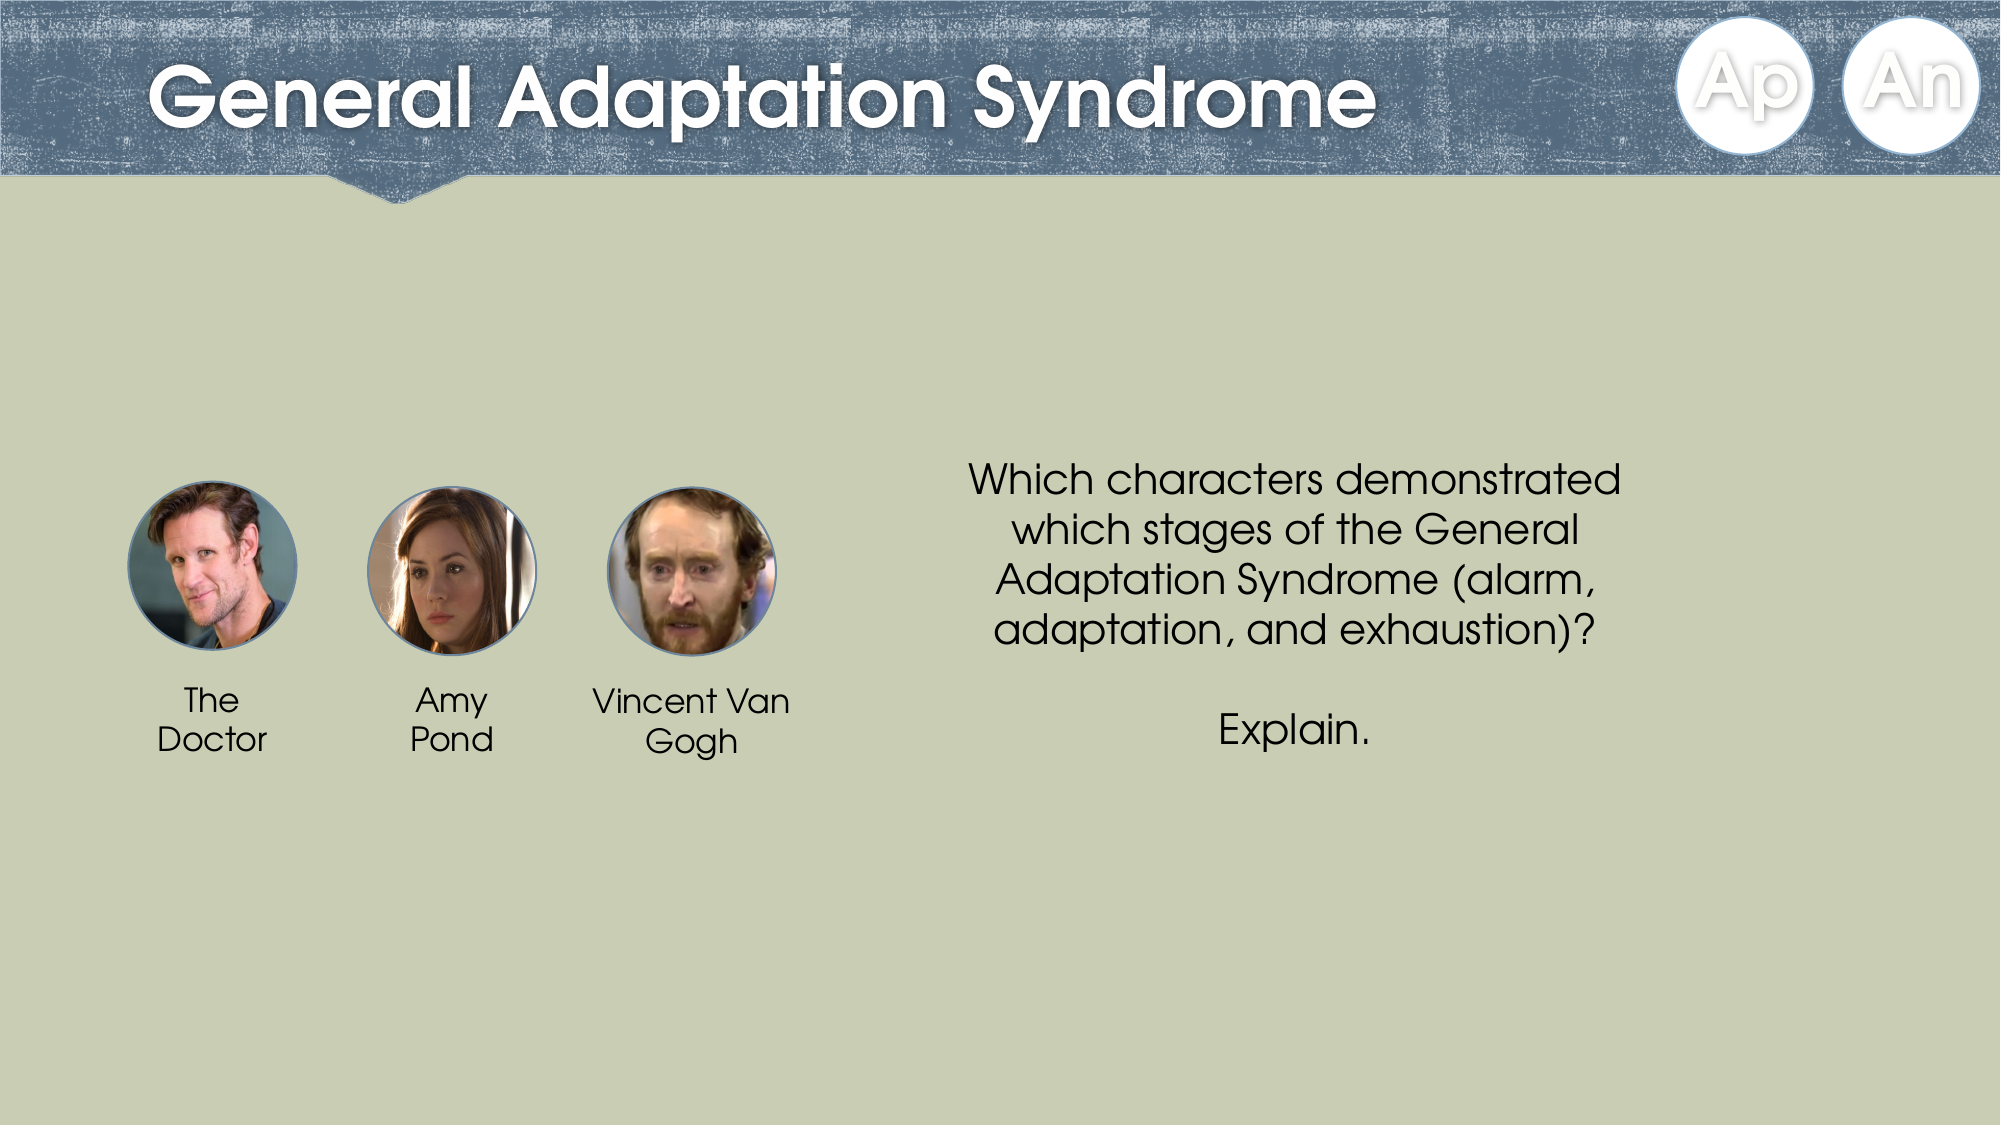

Ap

An
# General Adaptation Syndrome
Which characters demonstrated which stages of the General Adaptation Syndrome (alarm, adaptation, and exhaustion)?

Explain.

The
Doctor
Amy
Pond
Vincent Van Gogh